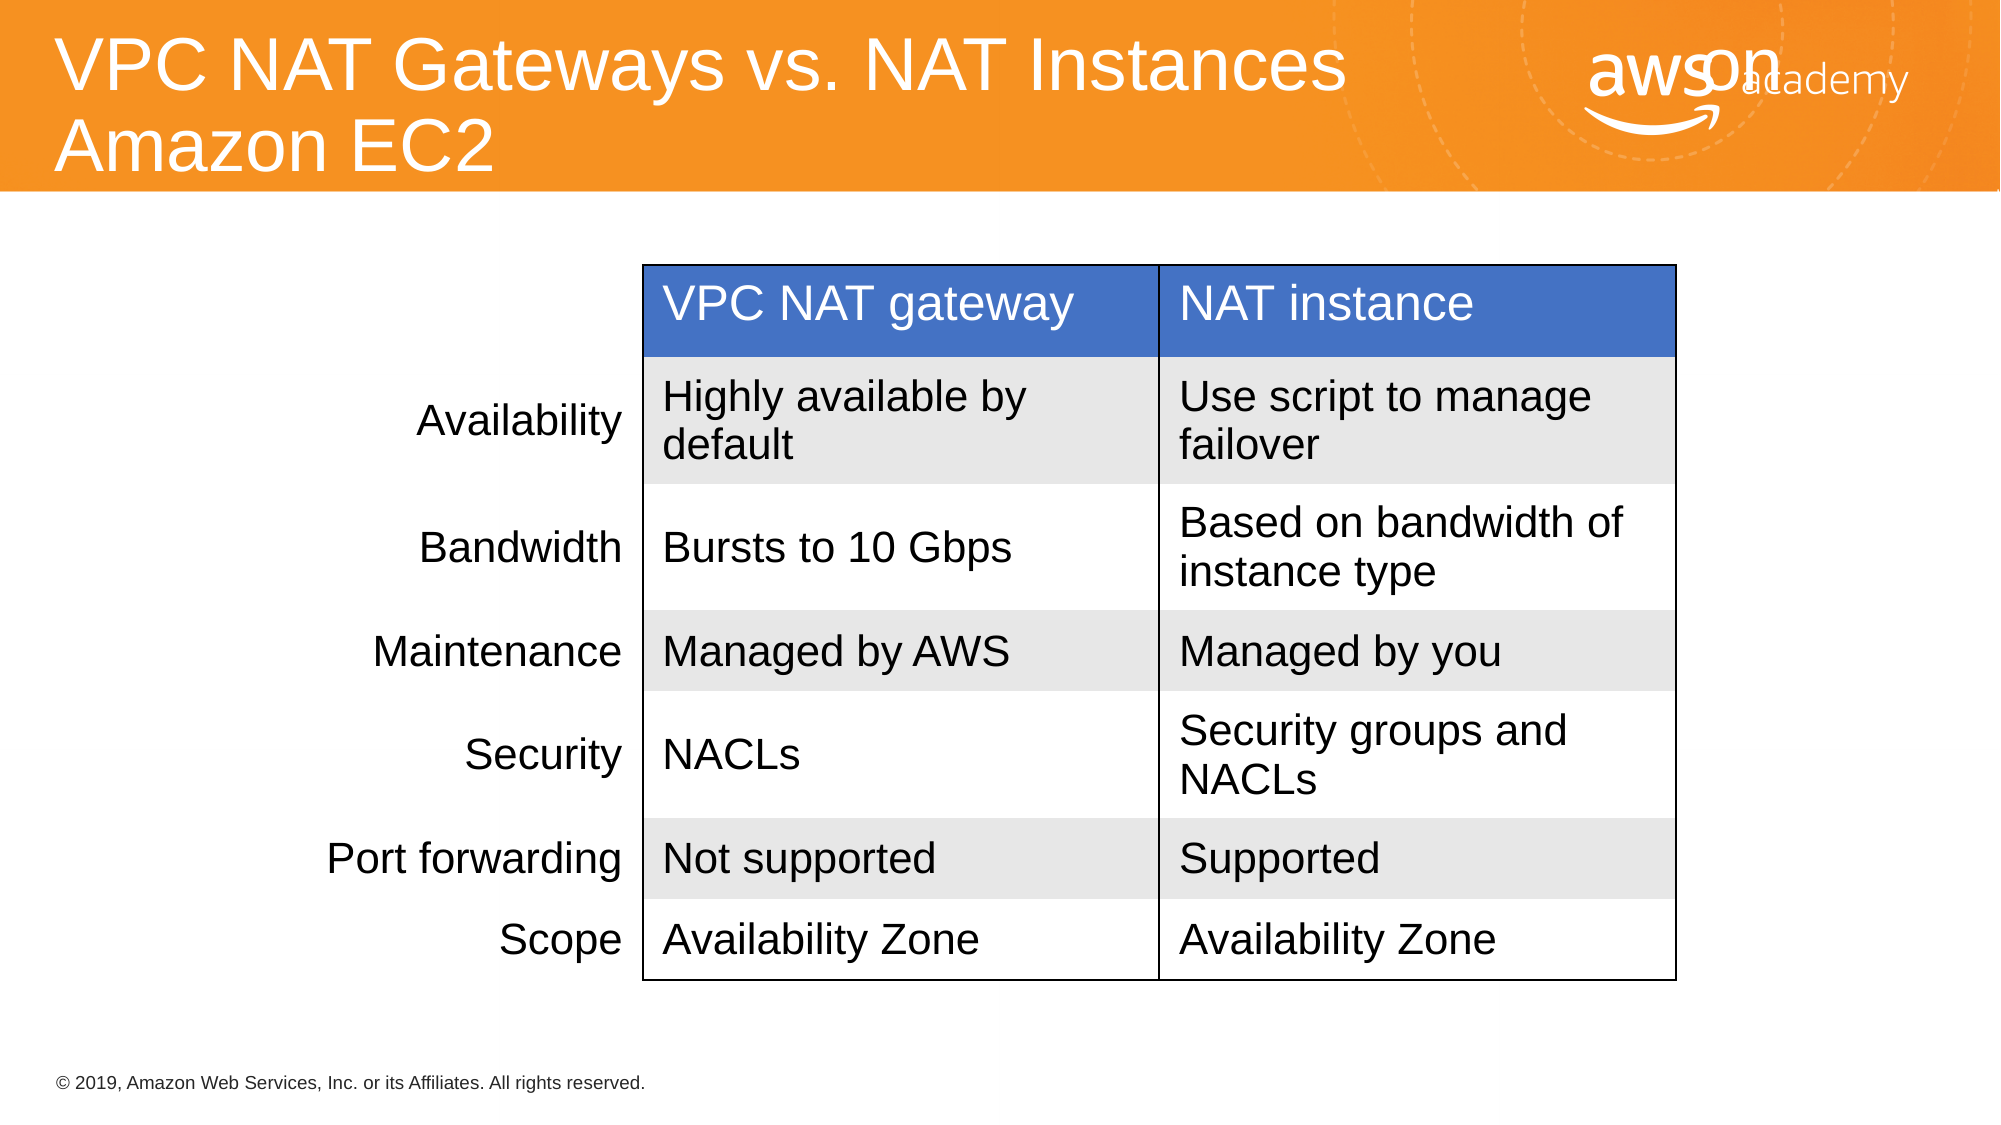

# VPC NAT Gateways vs. NAT Instances                 on Amazon EC2
|  | VPC NAT gateway | NAT instance |
| --- | --- | --- |
| Availability | Highly available by default | Use script to manage failover |
| Bandwidth | Bursts to 10 Gbps | Based on bandwidth of instance type |
| Maintenance | Managed by AWS | Managed by you |
| Security | NACLs | Security groups and NACLs |
| Port forwarding | Not supported | Supported |
| Scope | Availability Zone | Availability Zone |